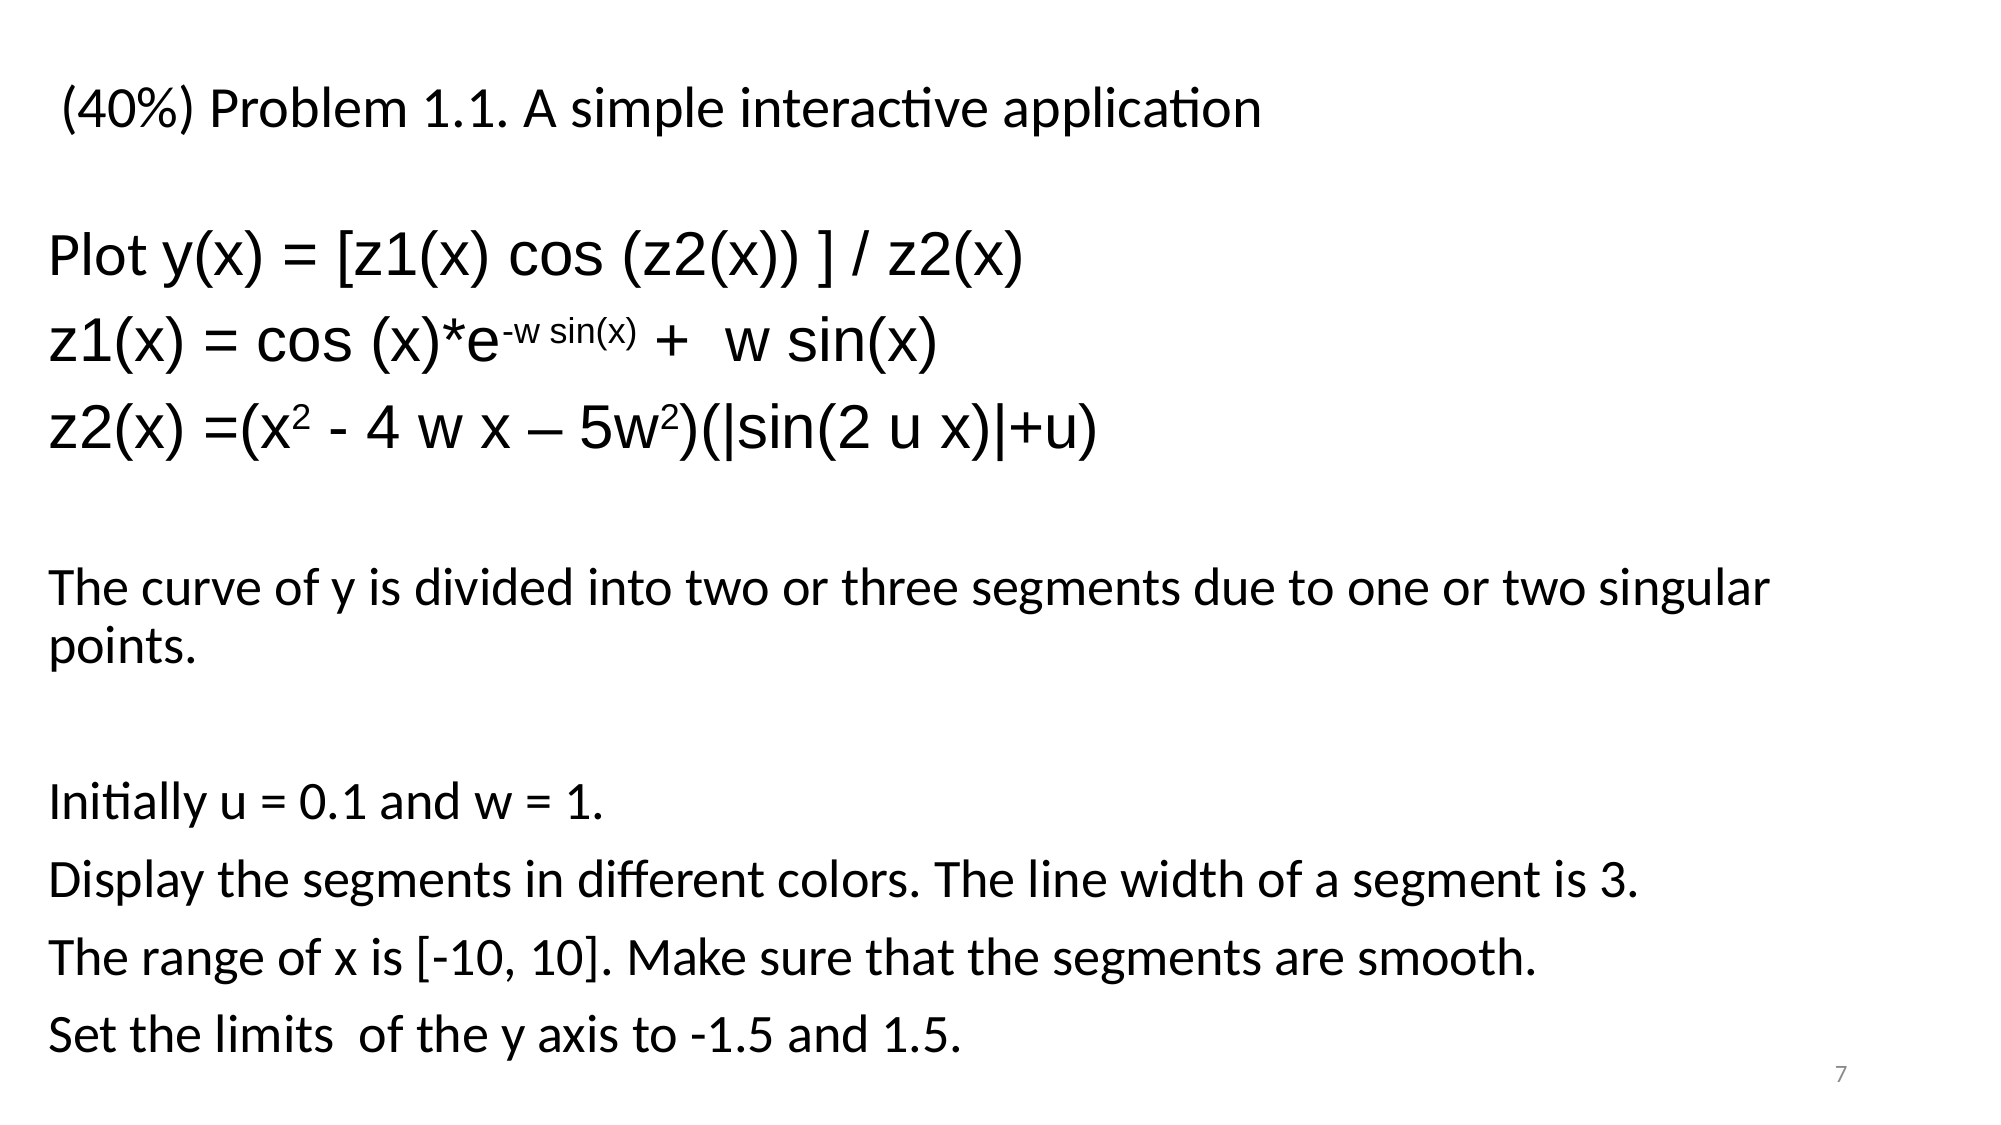

# (40%) Problem 1.1. A simple interactive application
Plot y(x) = [z1(x) cos (z2(x)) ] / z2(x)
z1(x) = cos (x)*e-w sin(x) +  w sin(x)
z2(x) =(x2 - 4 w x – 5w2)(|sin(2 u x)|+u)

The curve of y is divided into two or three segments due to one or two singular points.

Initially u = 0.1 and w = 1.
Display the segments in different colors. The line width of a segment is 3.
The range of x is [-10, 10]. Make sure that the segments are smooth.
Set the limits  of the y axis to -1.5 and 1.5.

7